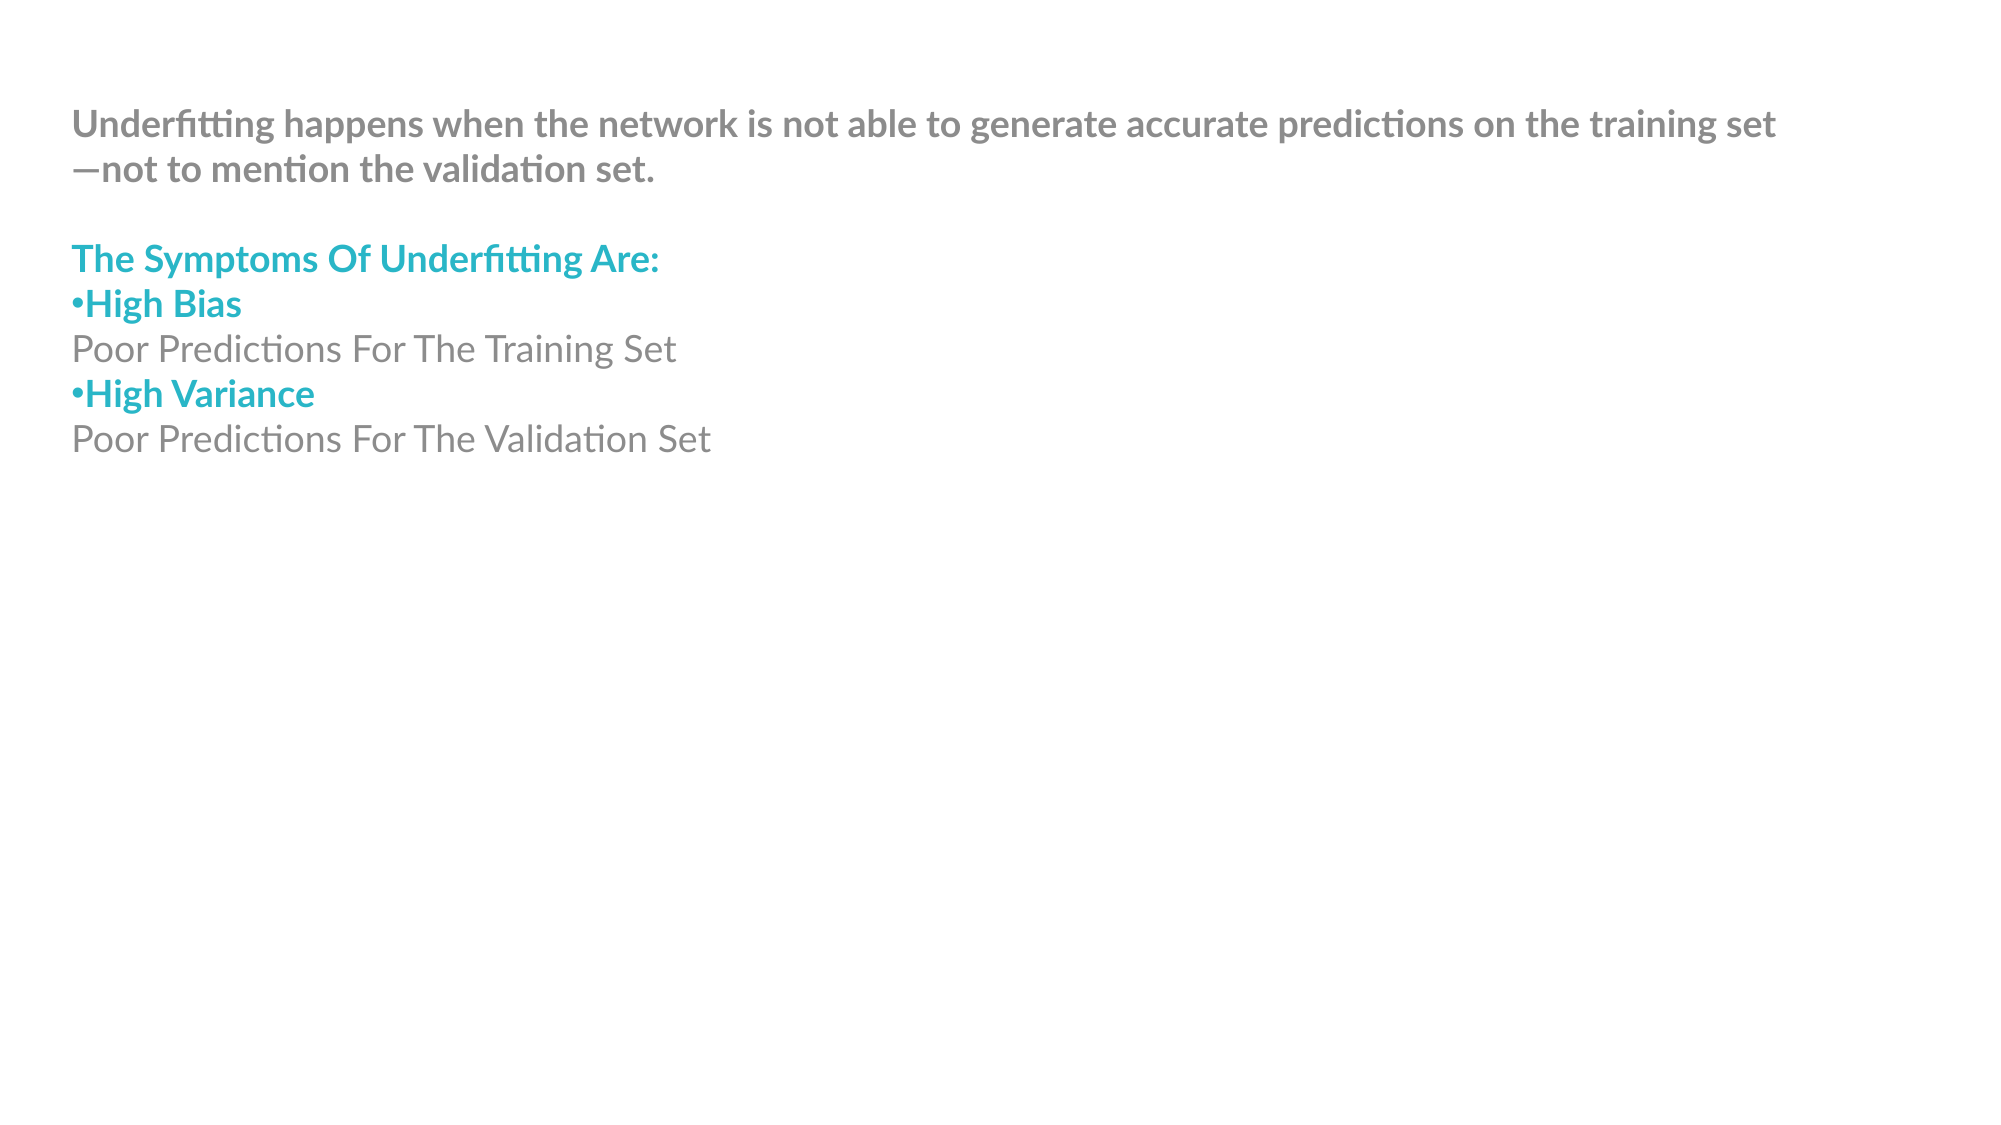

Underfitting happens when the network is not able to generate accurate predictions on the training set—not to mention the validation set.

The Symptoms Of Underfitting Are:
High Bias
Poor Predictions For The Training Set
High Variance
Poor Predictions For The Validation Set